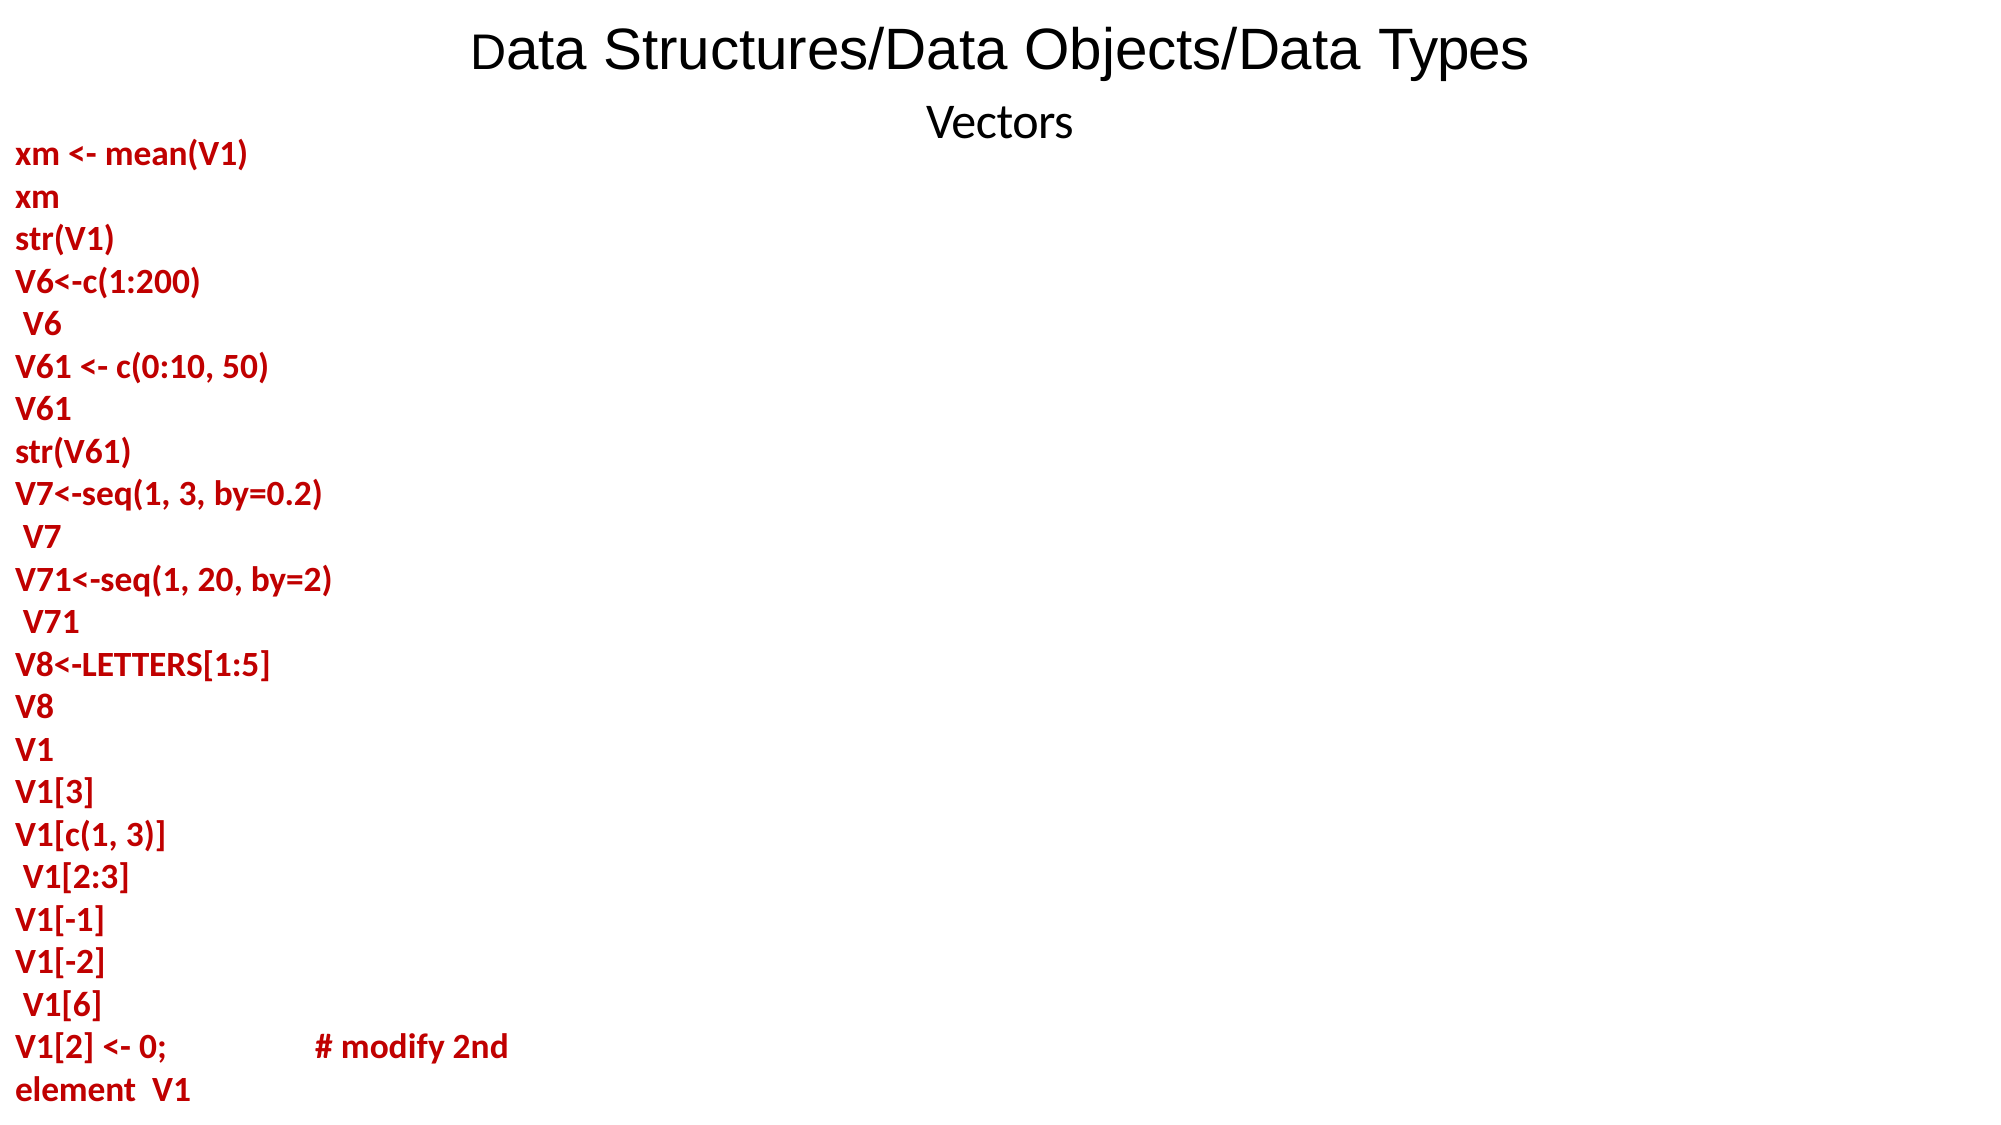

# Data Structures/Data Objects/Data Types
Vectors
xm <- mean(V1)
xm  str(V1)
V6<-c(1:200)  V6
V61 <- c(0:10, 50)
V61
str(V61)
V7<-seq(1, 3, by=0.2)  V7
V71<-seq(1, 20, by=2)  V71
V8<-LETTERS[1:5]
V8  V1  V1[3]
V1[c(1, 3)]  V1[2:3]
V1[-1]
V1[-2]  V1[6]
V1[2] <- 0;	# modify 2nd element  V1